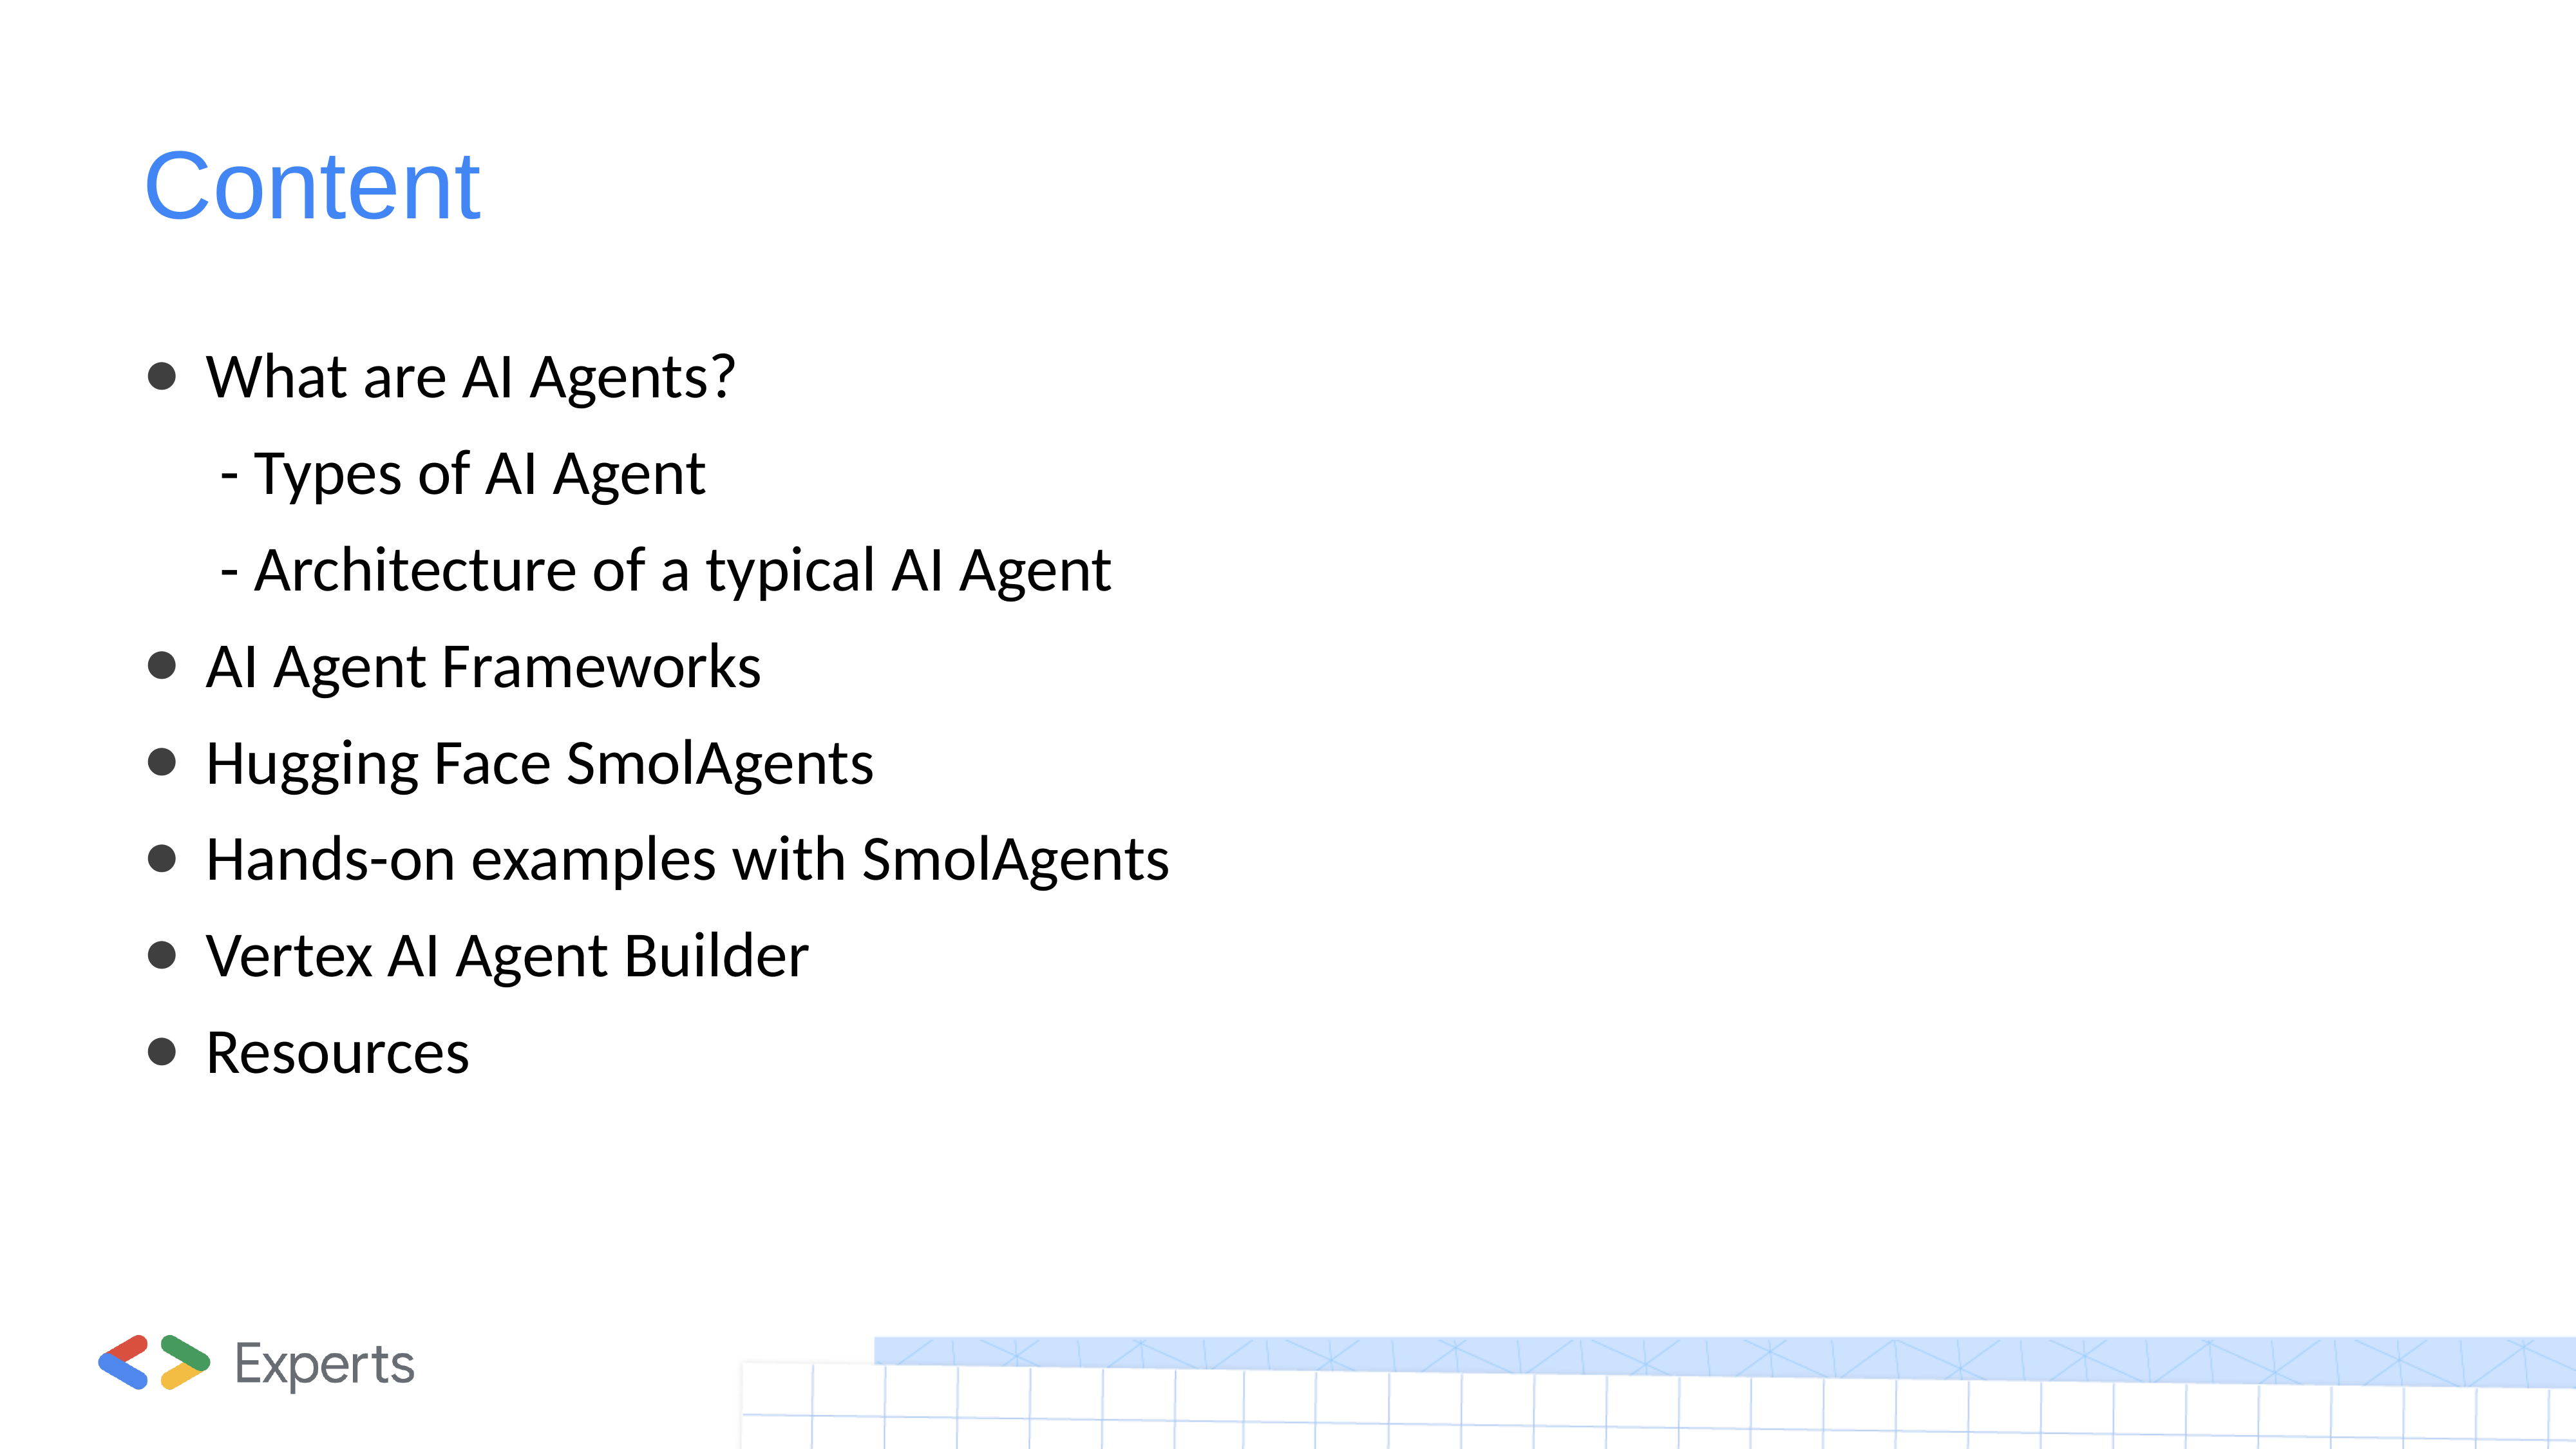

# Content
 What are AI Agents?
  - Types of AI Agent
  - Architecture of a typical AI Agent
 AI Agent Frameworks
 Hugging Face SmolAgents
 Hands-on examples with SmolAgents
 Vertex AI Agent Builder
 Resources